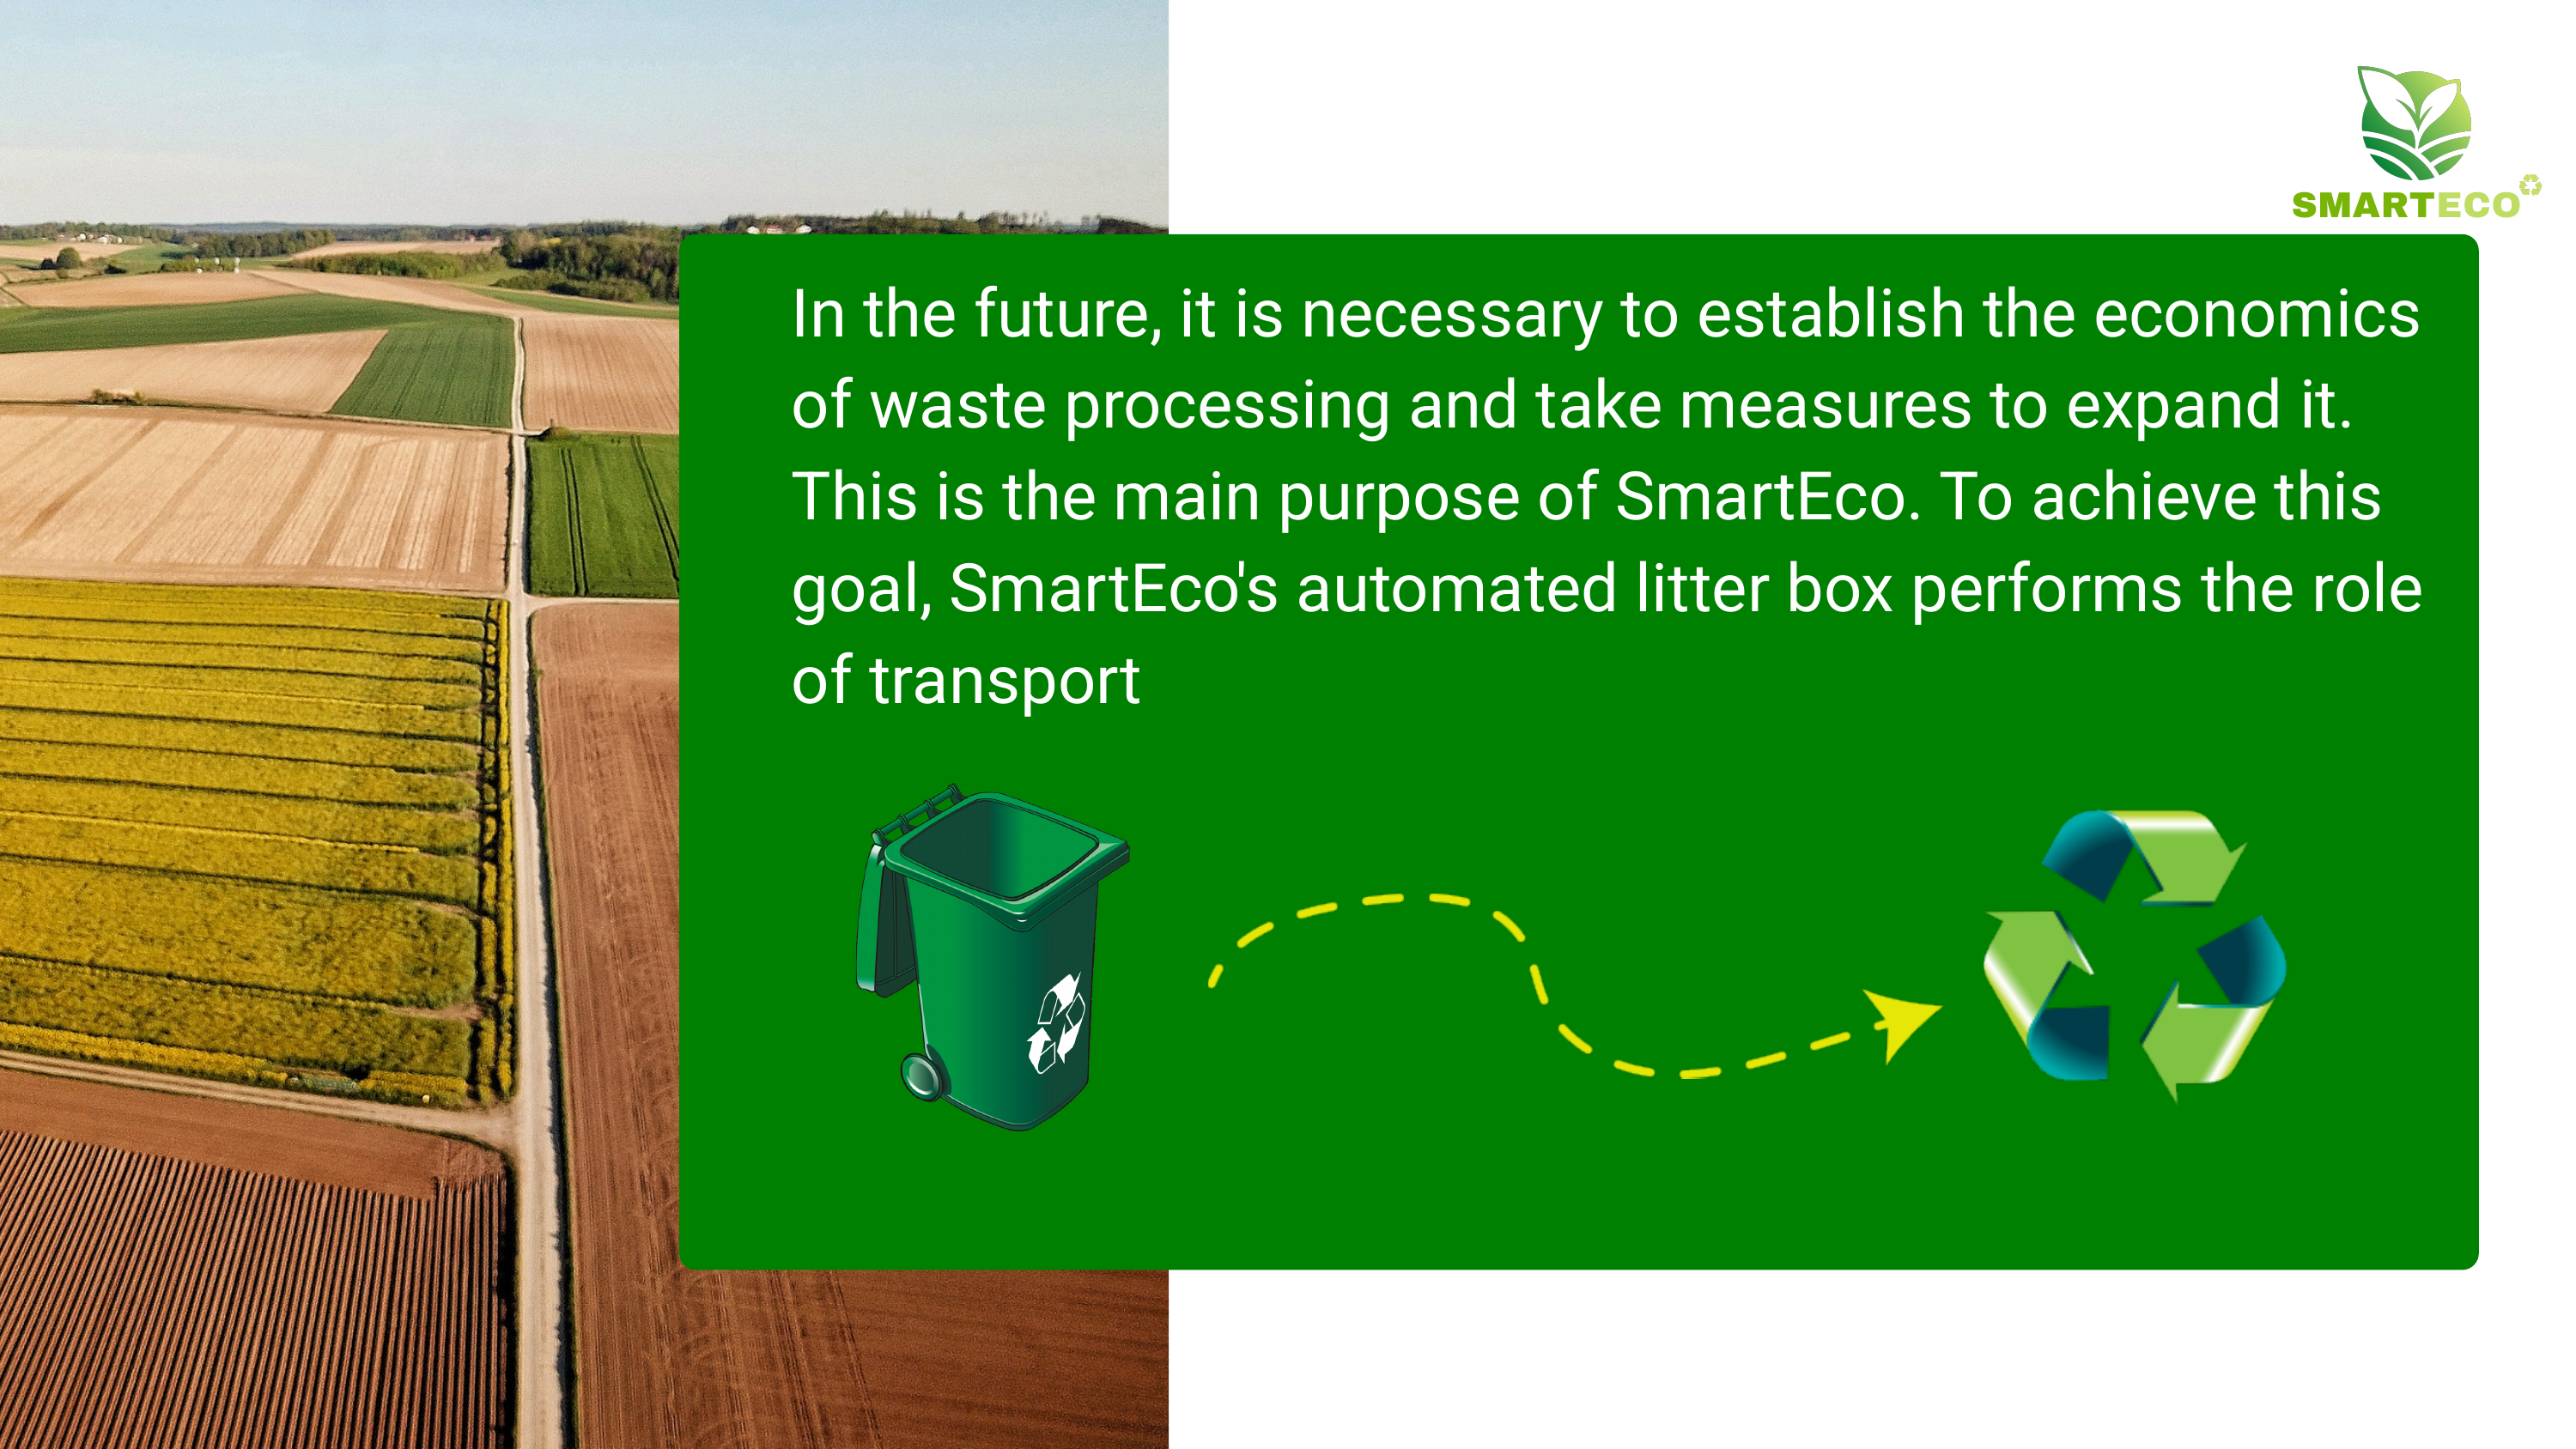

SMART
ECO

In the future, it is necessary to establish the economics of waste processing and take measures to expand it. This is the main purpose of SmartEco. To achieve this goal, SmartEco's automated litter box performs the role of transport